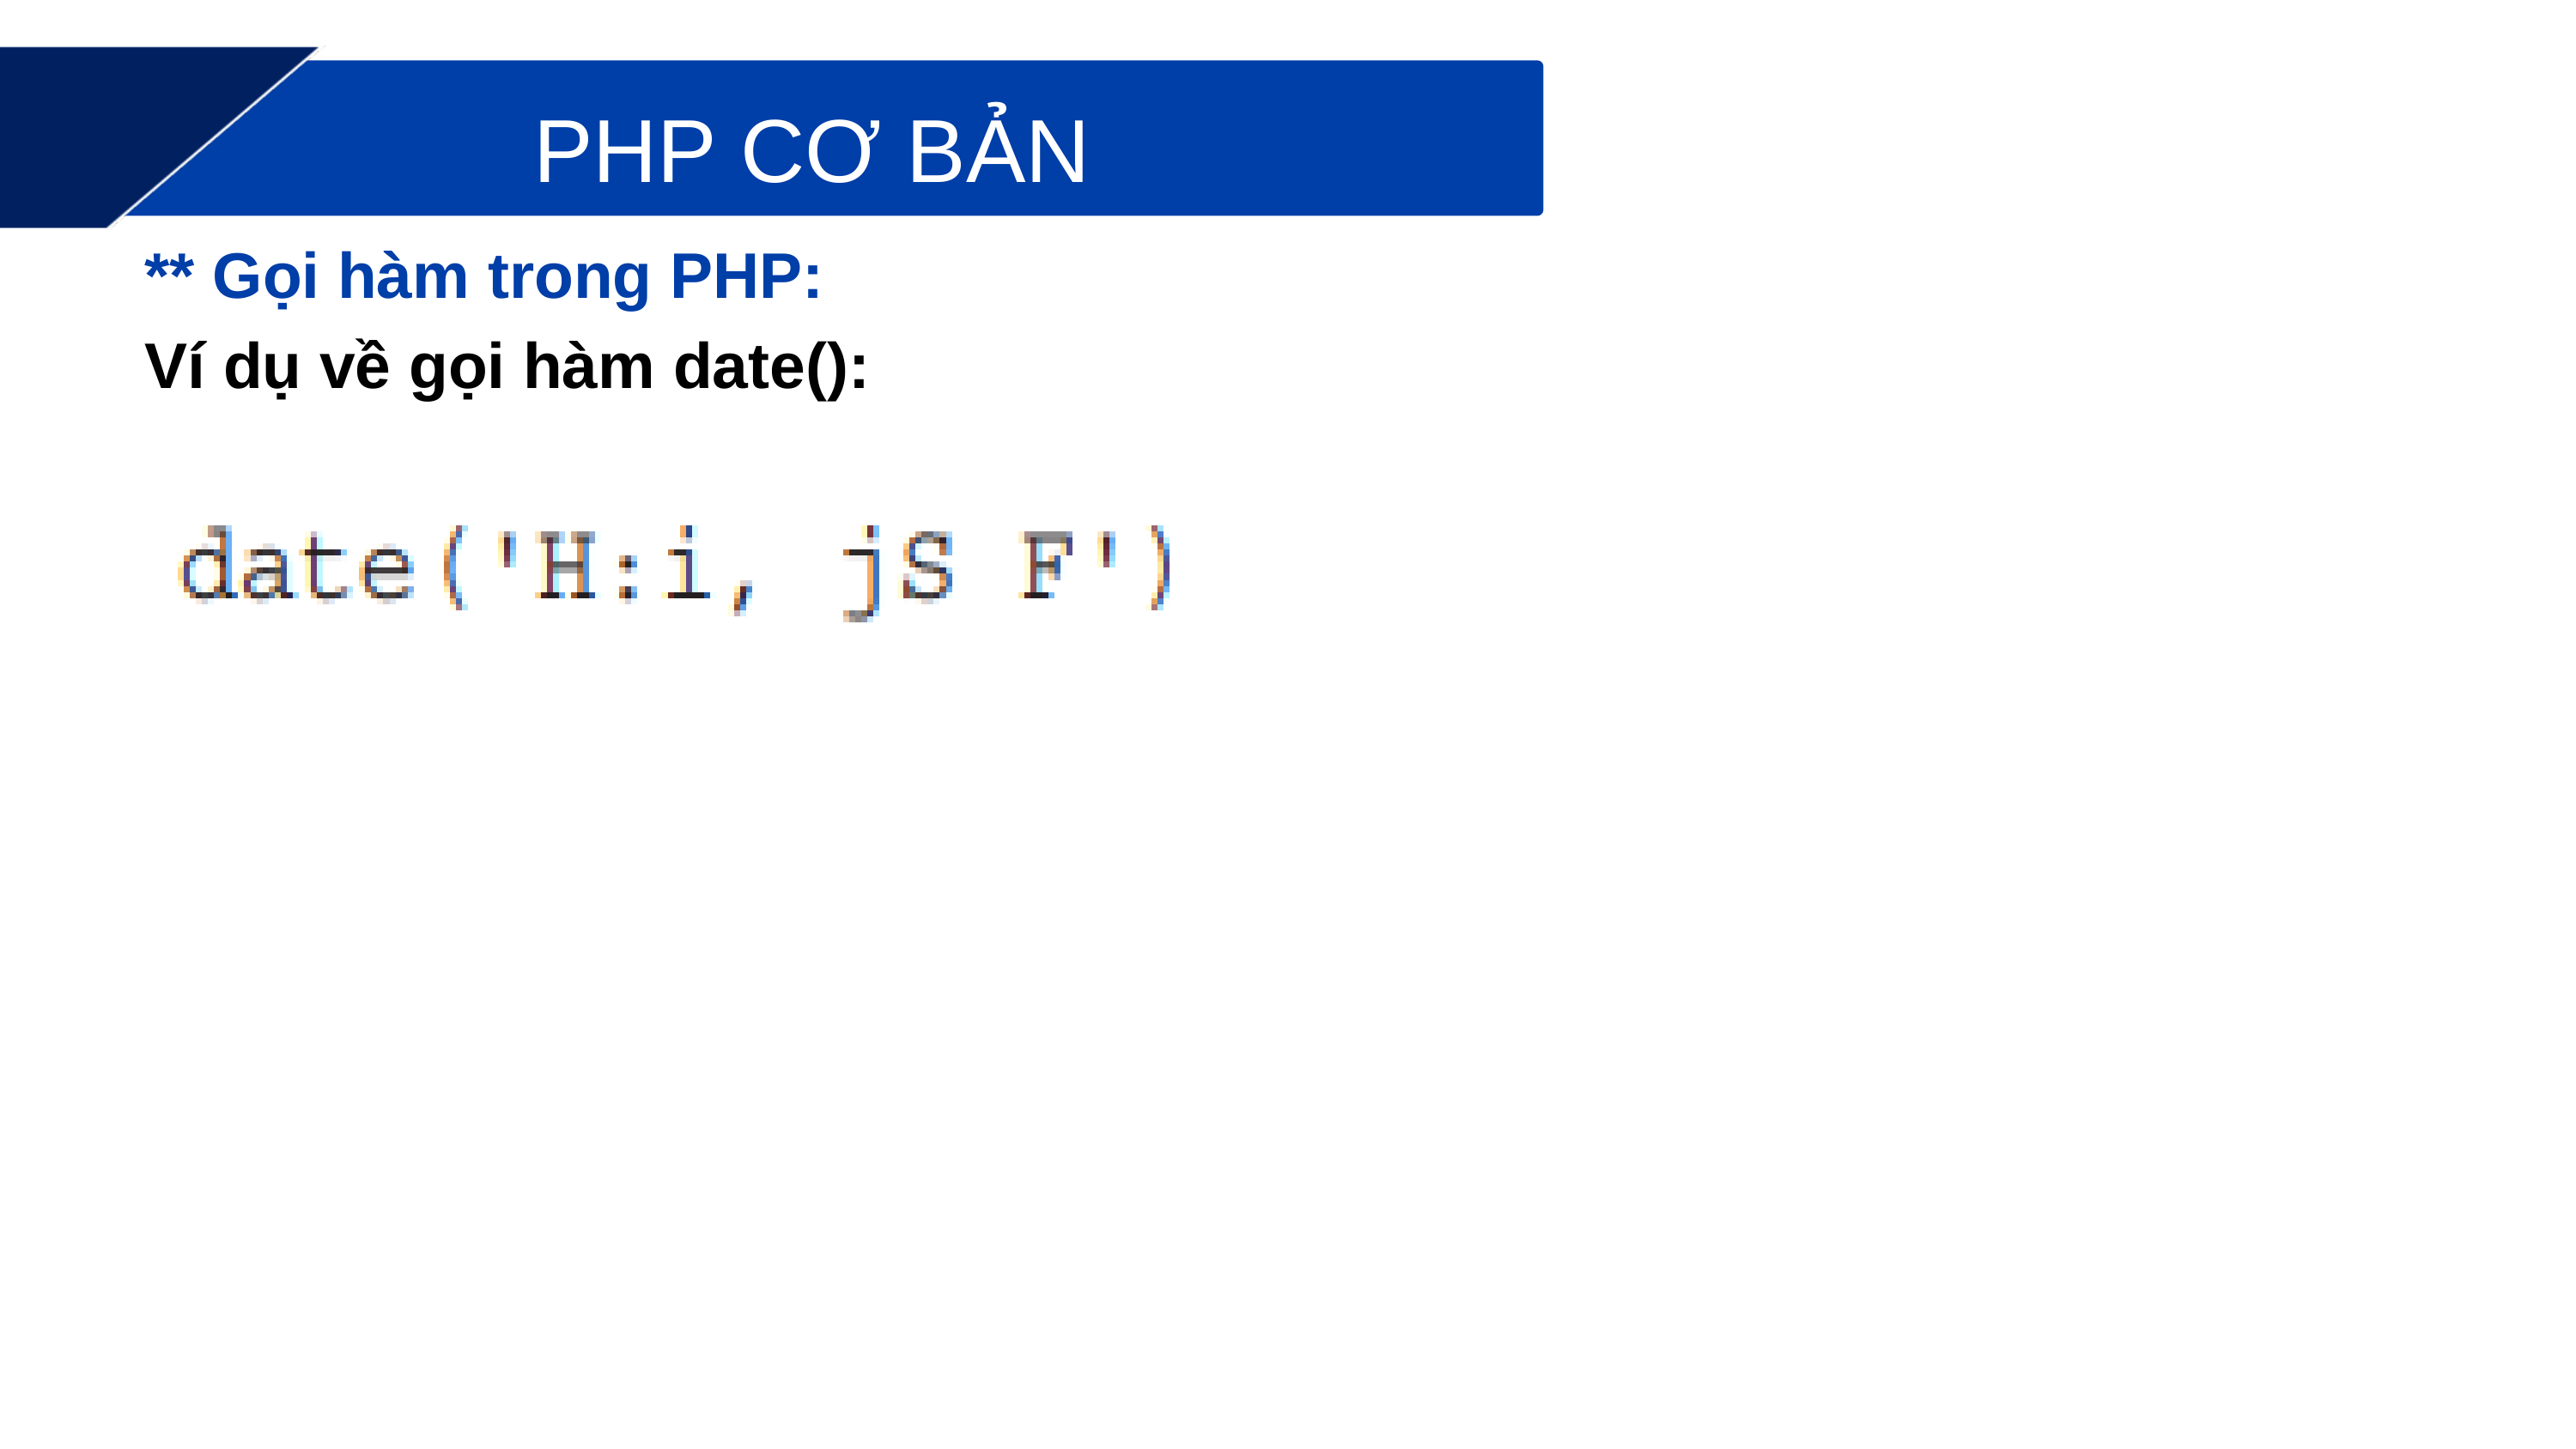

PHP CƠ BẢN

** Gọi hàm trong PHP:
Ví dụ về gọi hàm date():